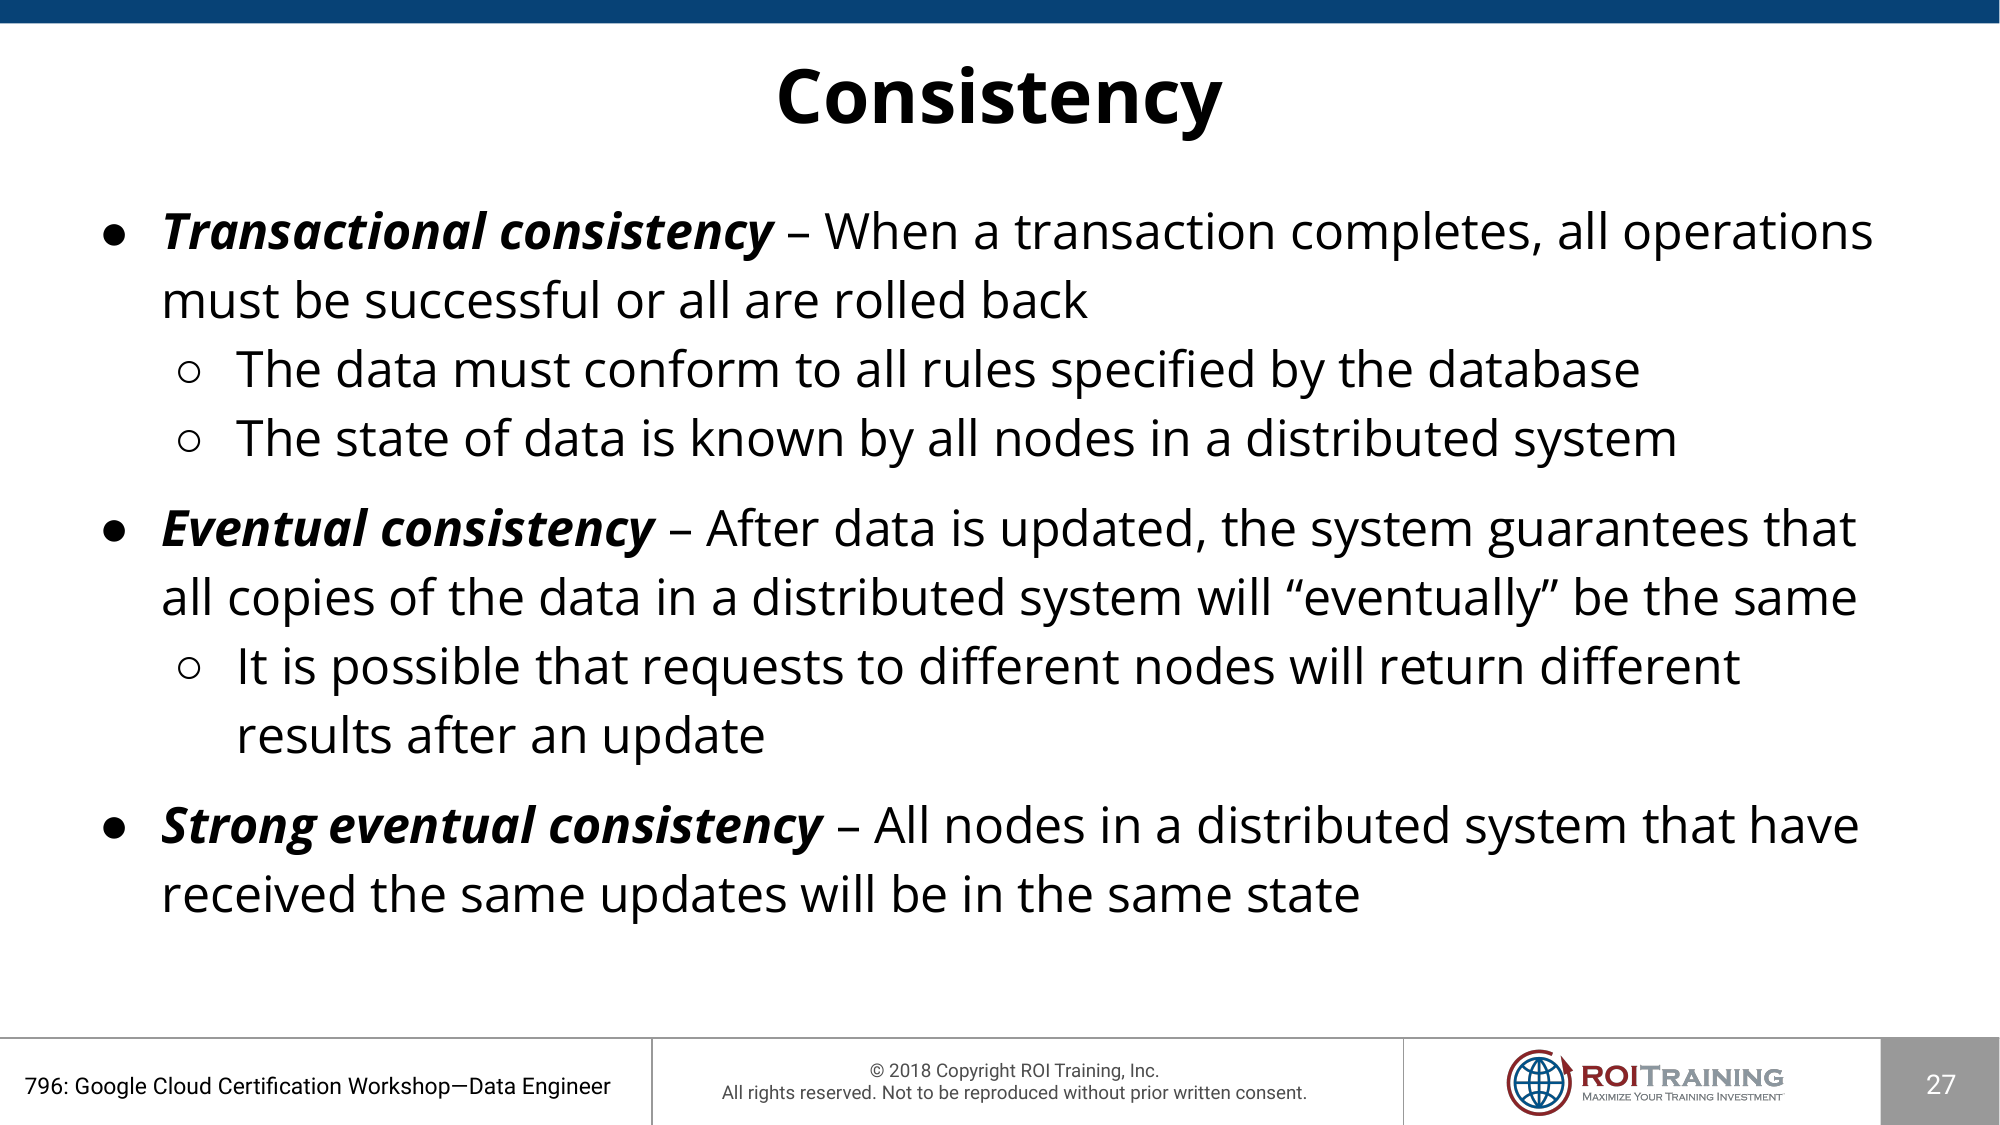

# Consistency
Transactional consistency – When a transaction completes, all operations must be successful or all are rolled back
The data must conform to all rules specified by the database
The state of data is known by all nodes in a distributed system
Eventual consistency – After data is updated, the system guarantees that all copies of the data in a distributed system will “eventually” be the same
It is possible that requests to different nodes will return different results after an update
Strong eventual consistency – All nodes in a distributed system that have received the same updates will be in the same state